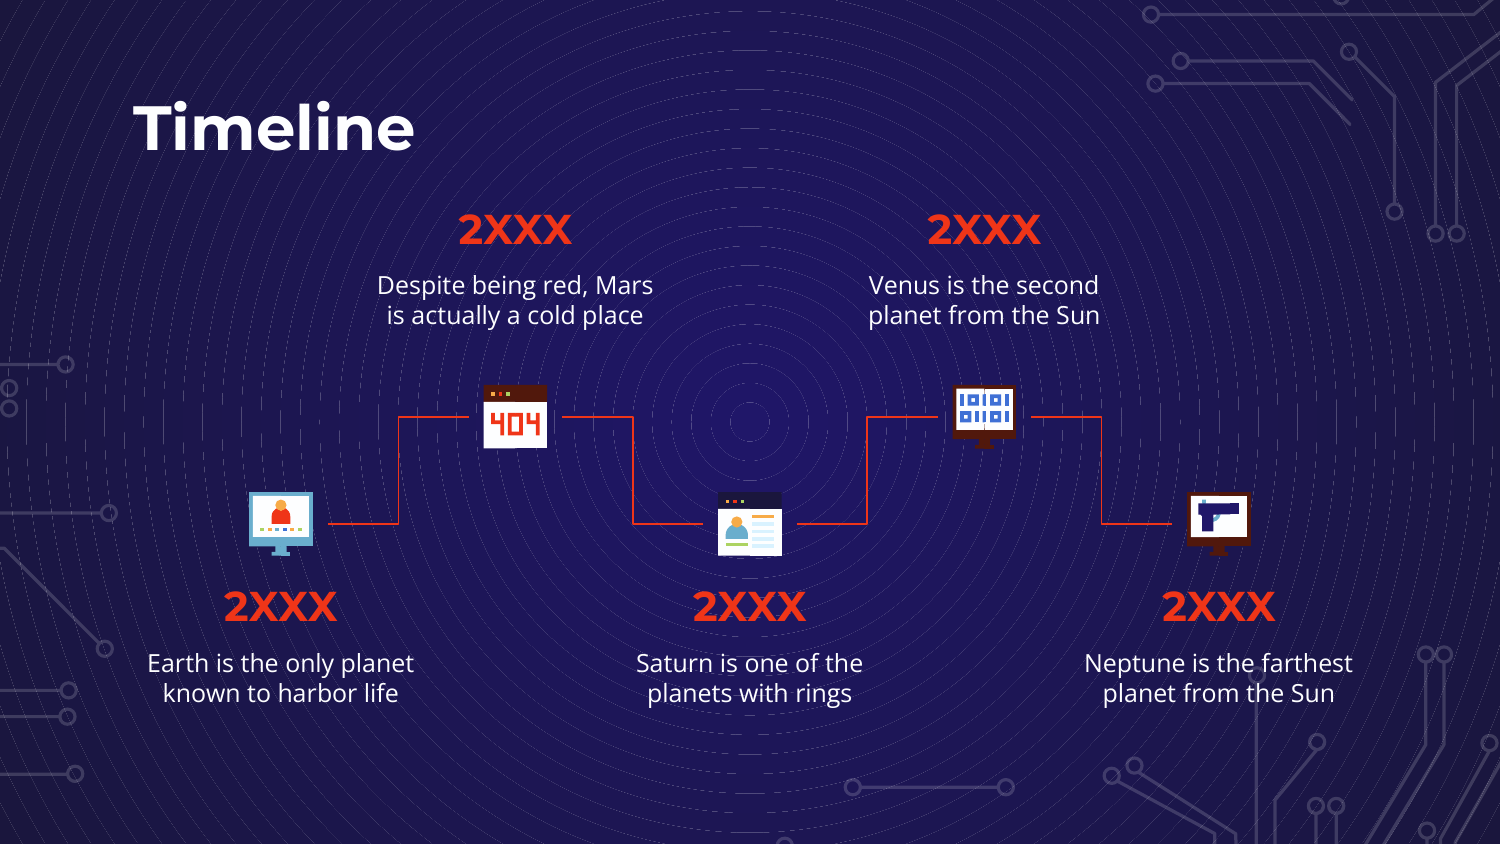

# Timeline
2XXX
2XXX
Despite being red, Mars is actually a cold place
Venus is the second planet from the Sun

2XXX
2XXX
2XXX
Neptune is the farthest planet from the Sun
Earth is the only planet known to harbor life
Saturn is one of the planets with rings